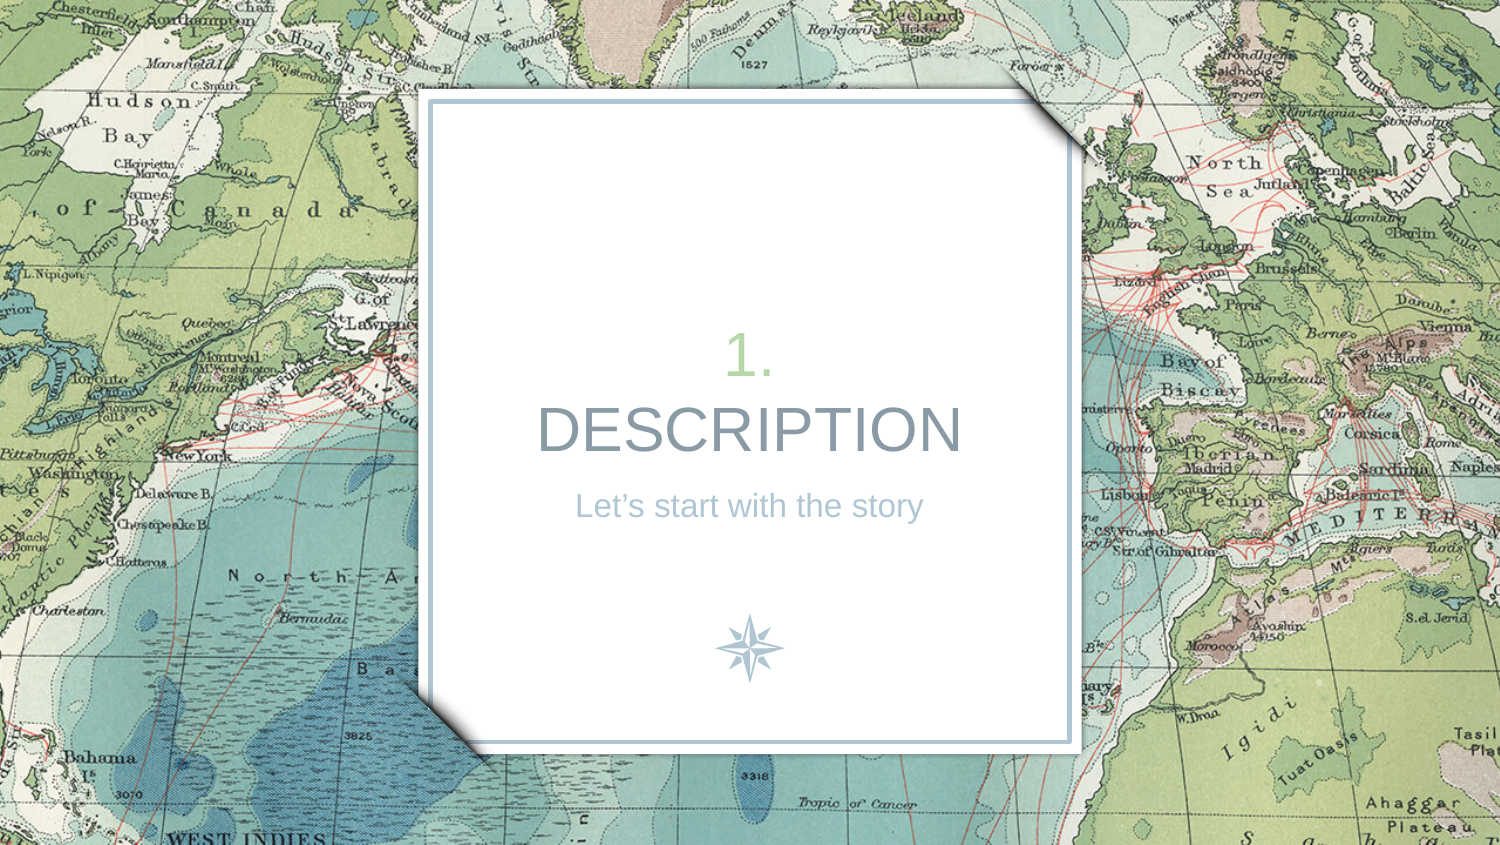

1.
DESCRIPTION
Let’s start with the story